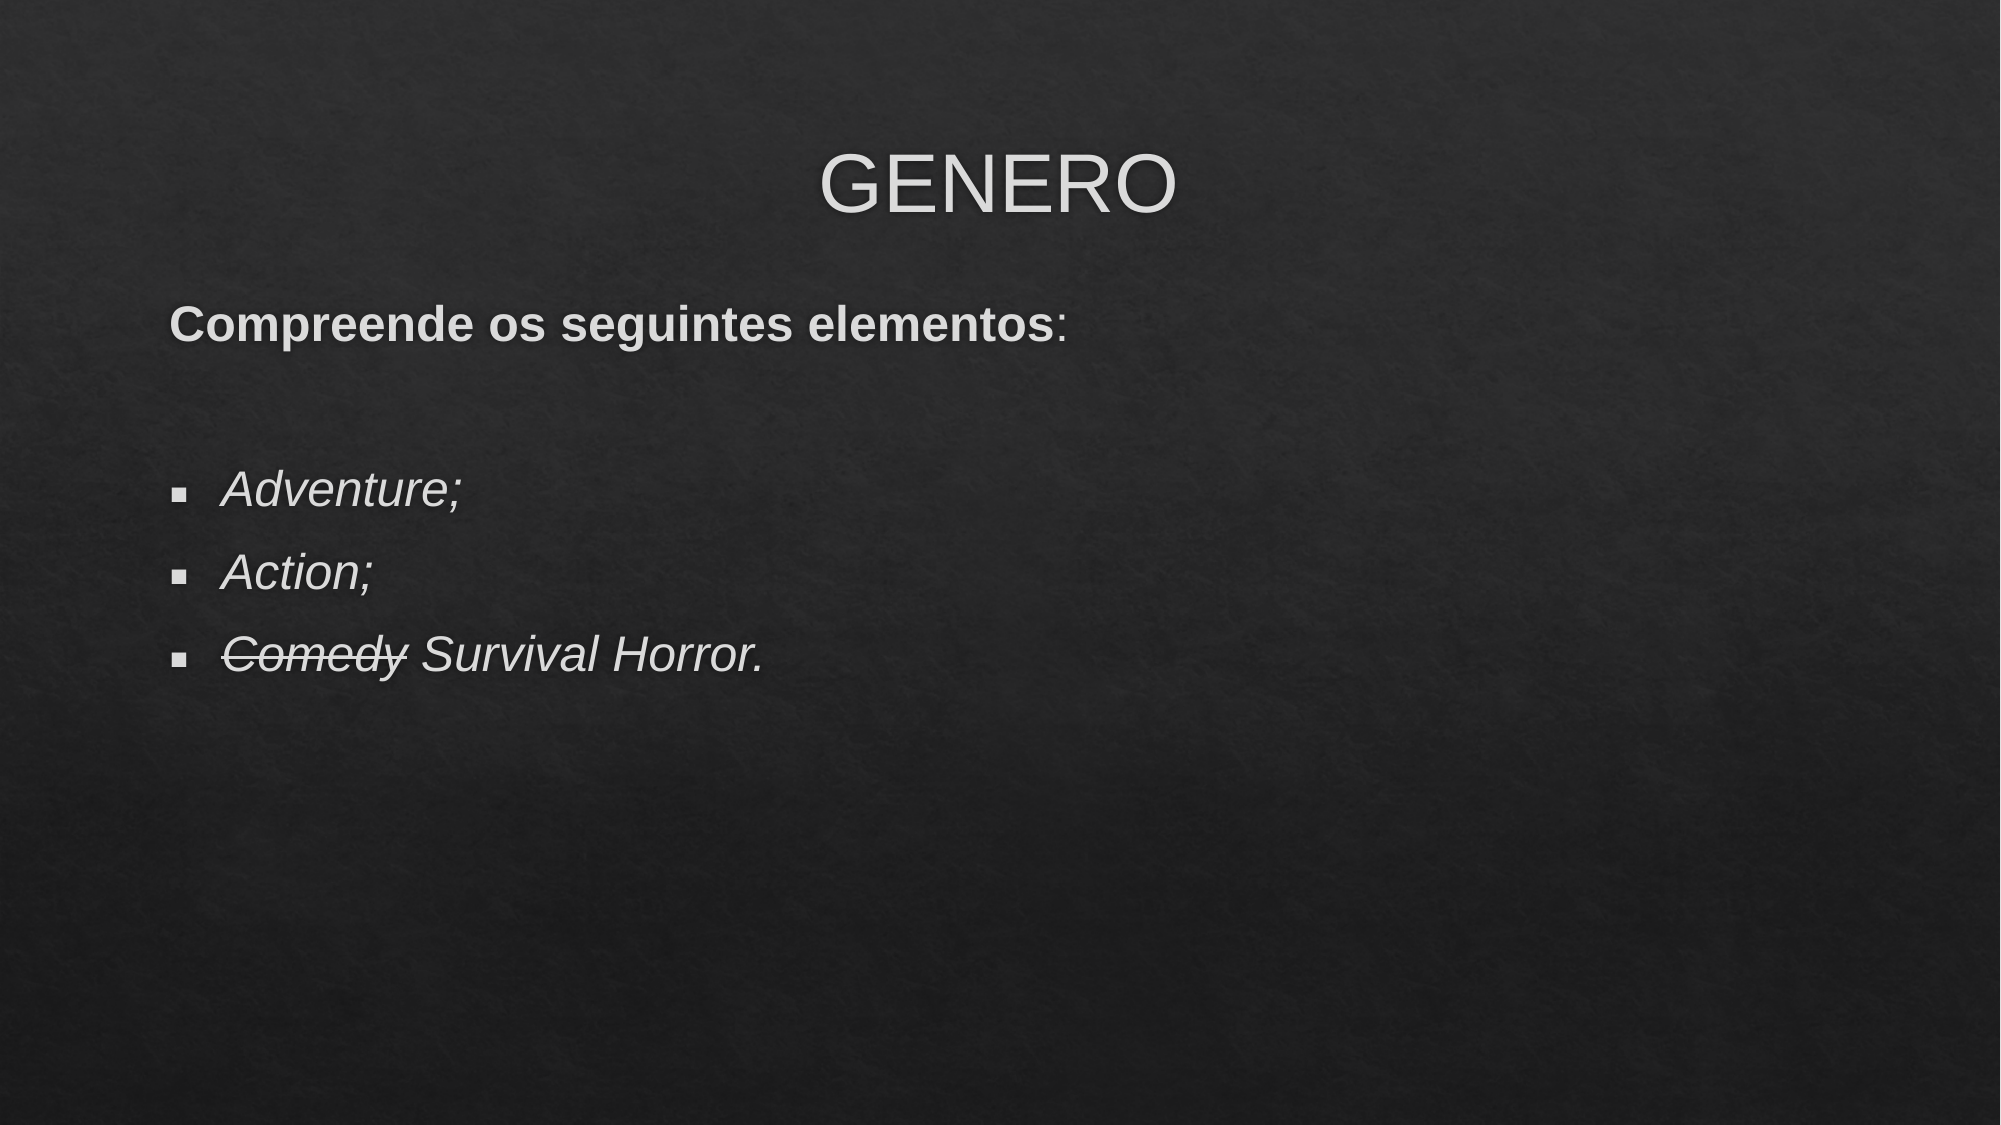

# GENERO
Compreende os seguintes elementos:

Adventure;
Action;
Comedy Survival Horror.